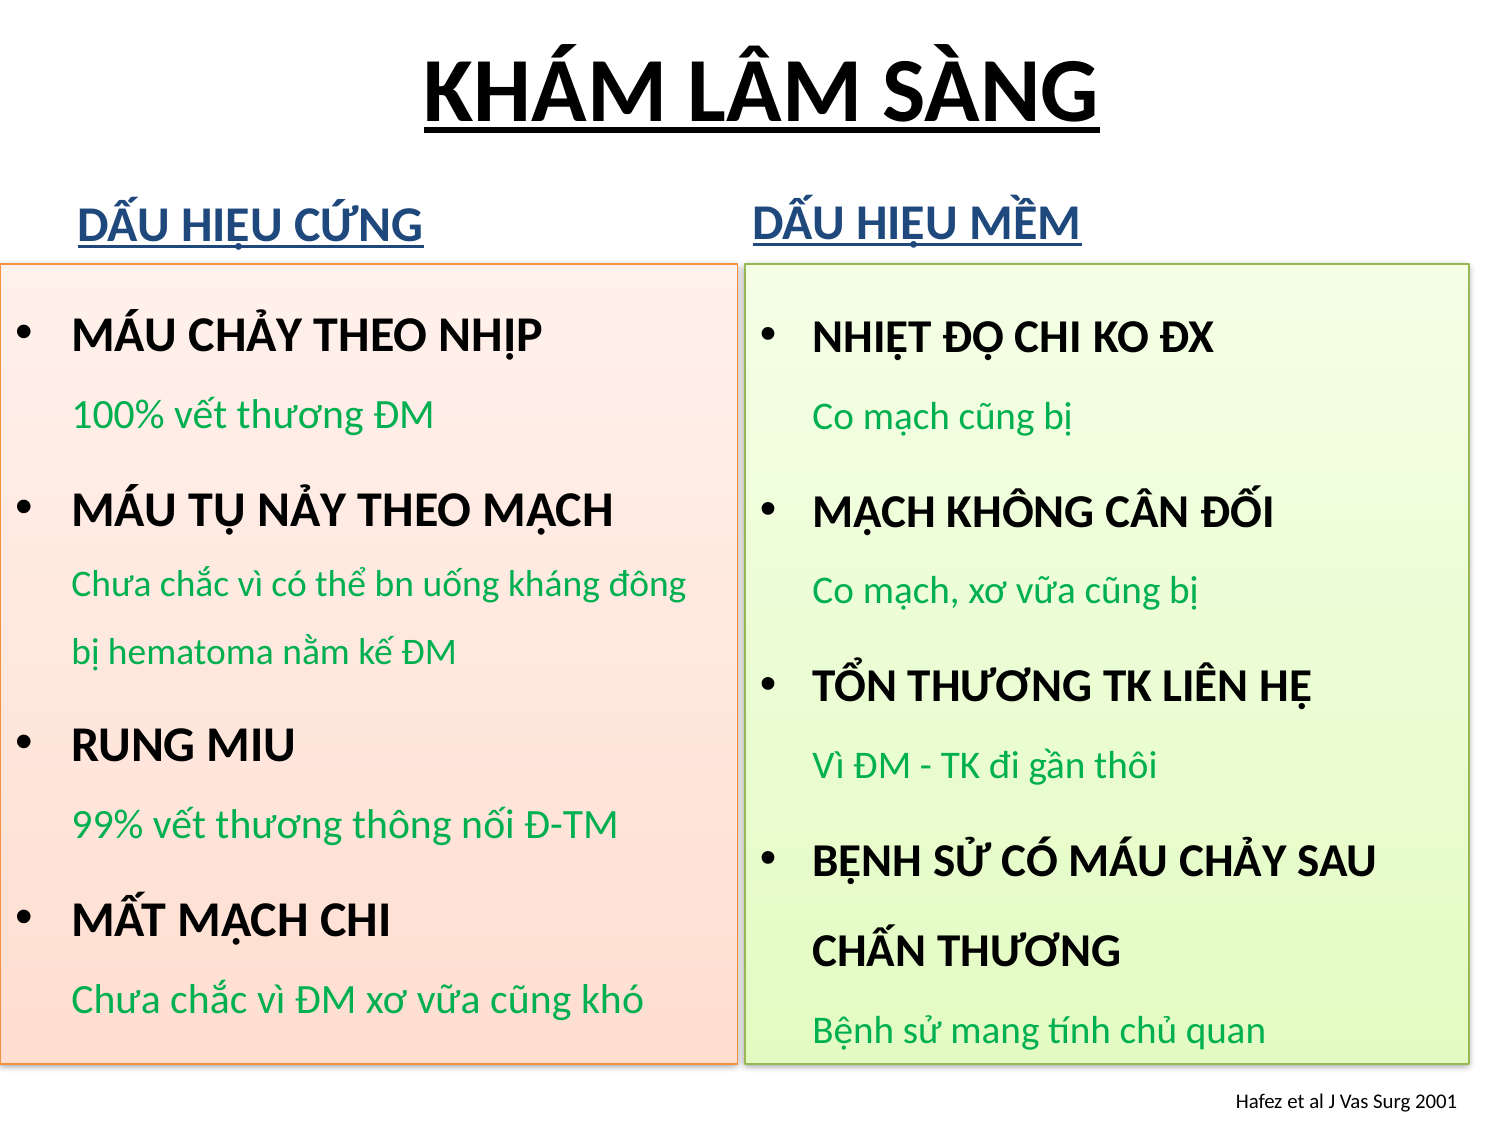

# KHÁM LÂM SÀNG
DẤU HIỆU MỀM
DẤU HIỆU CỨNG
NHIỆT ĐỘ CHI KO ĐX
Co mạch cũng bị
MẠCH KHÔNG CÂN ĐỐI
Co mạch, xơ vữa cũng bị
TỔN THƯƠNG TK LIÊN HỆ
Vì ĐM - TK đi gần thôi
BỆNH SỬ CÓ MÁU CHẢY SAU CHẤN THƯƠNG
Bệnh sử mang tính chủ quan
MÁU CHẢY THEO NHỊP
100% vết thương ĐM
MÁU TỤ NẢY THEO MẠCH
Chưa chắc vì có thể bn uống kháng đông bị hematoma nằm kế ĐM
RUNG MIU
99% vết thương thông nối Đ-TM
MẤT MẠCH CHI
Chưa chắc vì ĐM xơ vữa cũng khó
Hafez et al J Vas Surg 2001